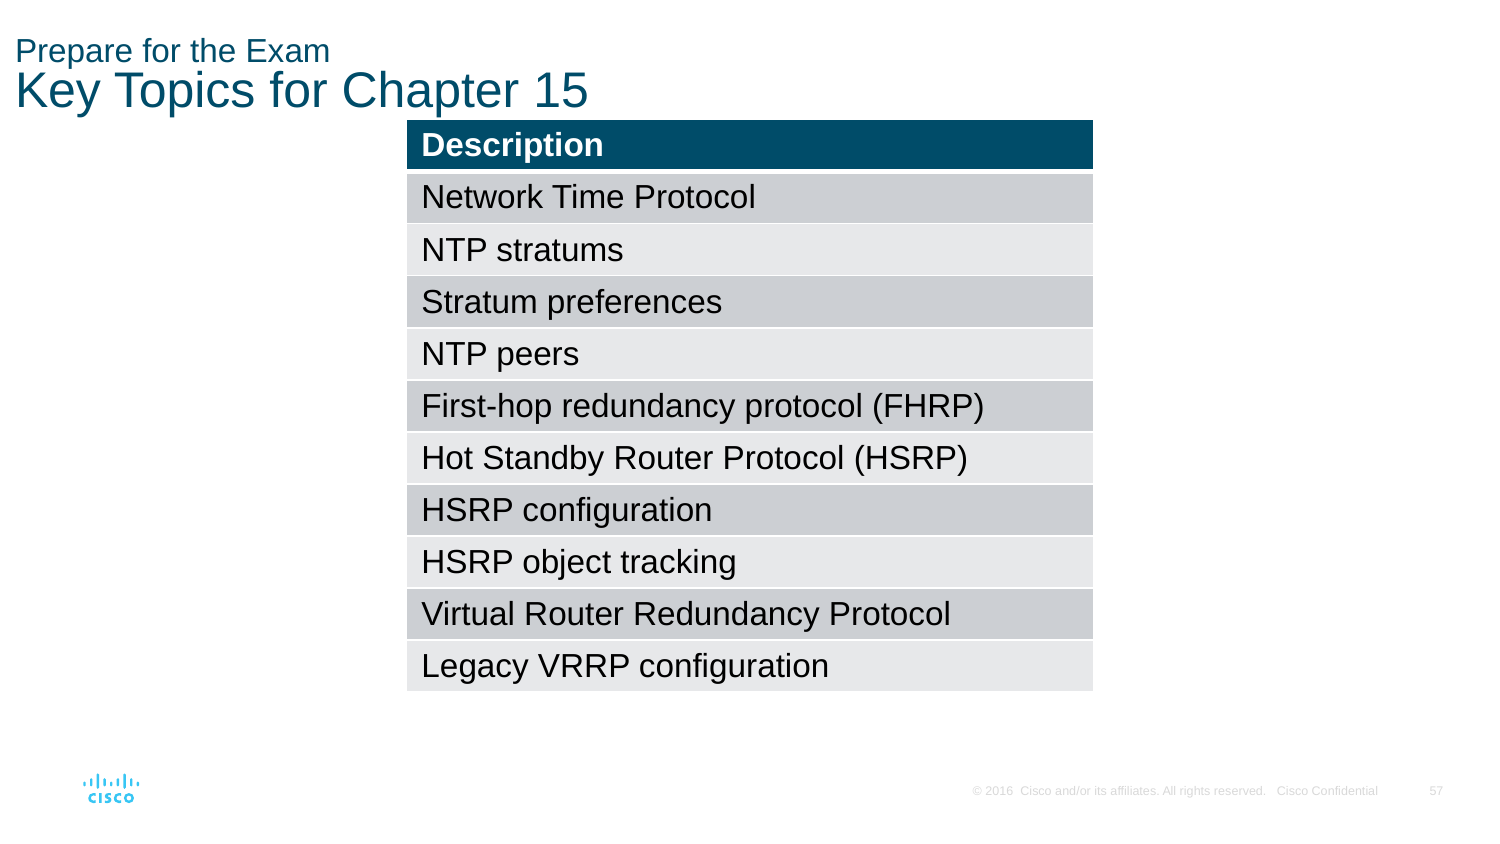

# Prepare for the Exam Key Topics for Chapter 15
| Description |
| --- |
| Network Time Protocol |
| NTP stratums |
| Stratum preferences |
| NTP peers |
| First-hop redundancy protocol (FHRP) |
| Hot Standby Router Protocol (HSRP) |
| HSRP configuration |
| HSRP object tracking |
| Virtual Router Redundancy Protocol |
| Legacy VRRP configuration |